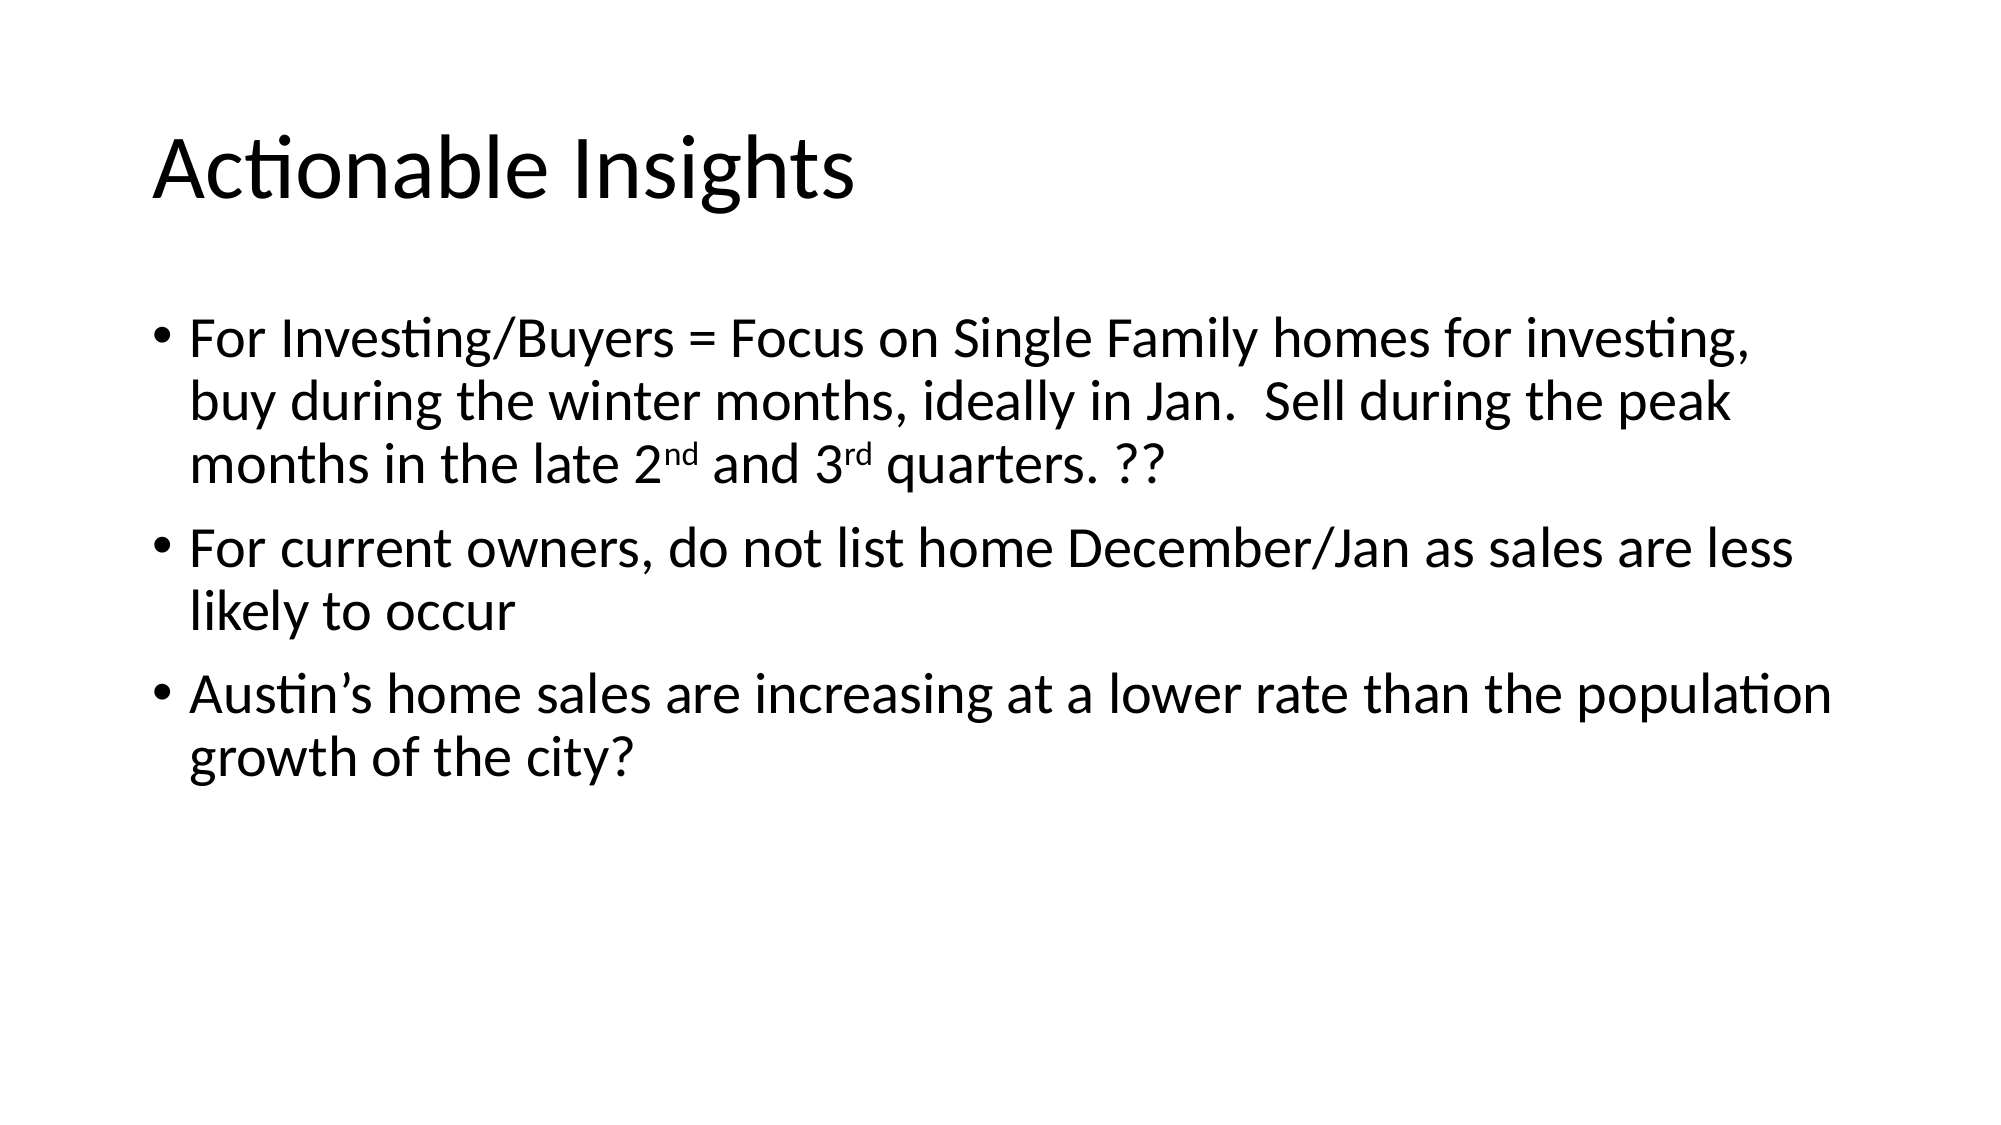

# Actionable Insights
For Investing/Buyers = Focus on Single Family homes for investing, buy during the winter months, ideally in Jan.  Sell during the peak months in the late 2nd and 3rd quarters. ??
For current owners, do not list home December/Jan as sales are less likely to occur
Austin’s home sales are increasing at a lower rate than the population growth of the city?